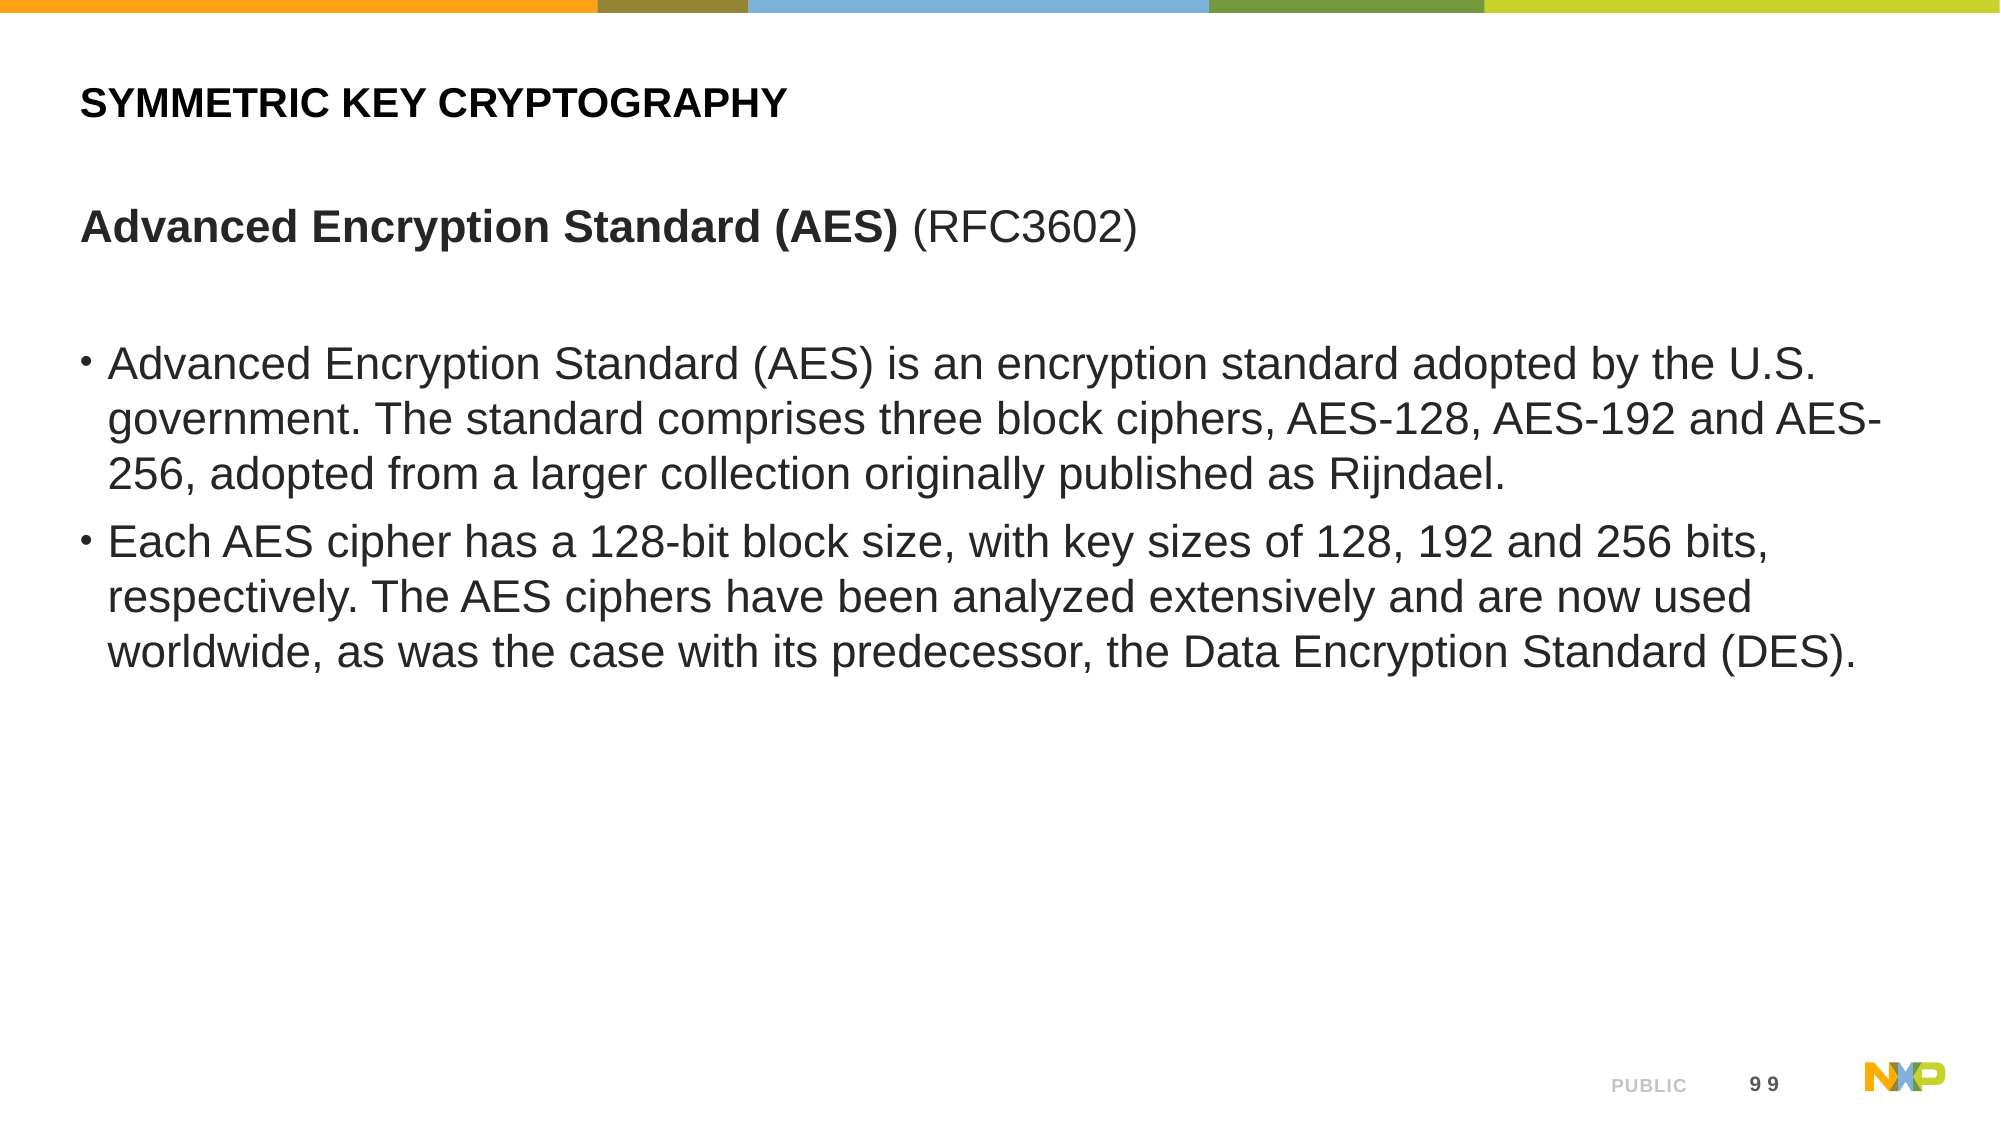

# Symmetric Key Cryptography
Advanced Encryption Standard (AES) (RFC3602)

Advanced Encryption Standard (AES) is an encryption standard adopted by the U.S. government. The standard comprises three block ciphers, AES-128, AES-192 and AES-256, adopted from a larger collection originally published as Rijndael.
Each AES cipher has a 128-bit block size, with key sizes of 128, 192 and 256 bits, respectively. The AES ciphers have been analyzed extensively and are now used worldwide, as was the case with its predecessor, the Data Encryption Standard (DES).